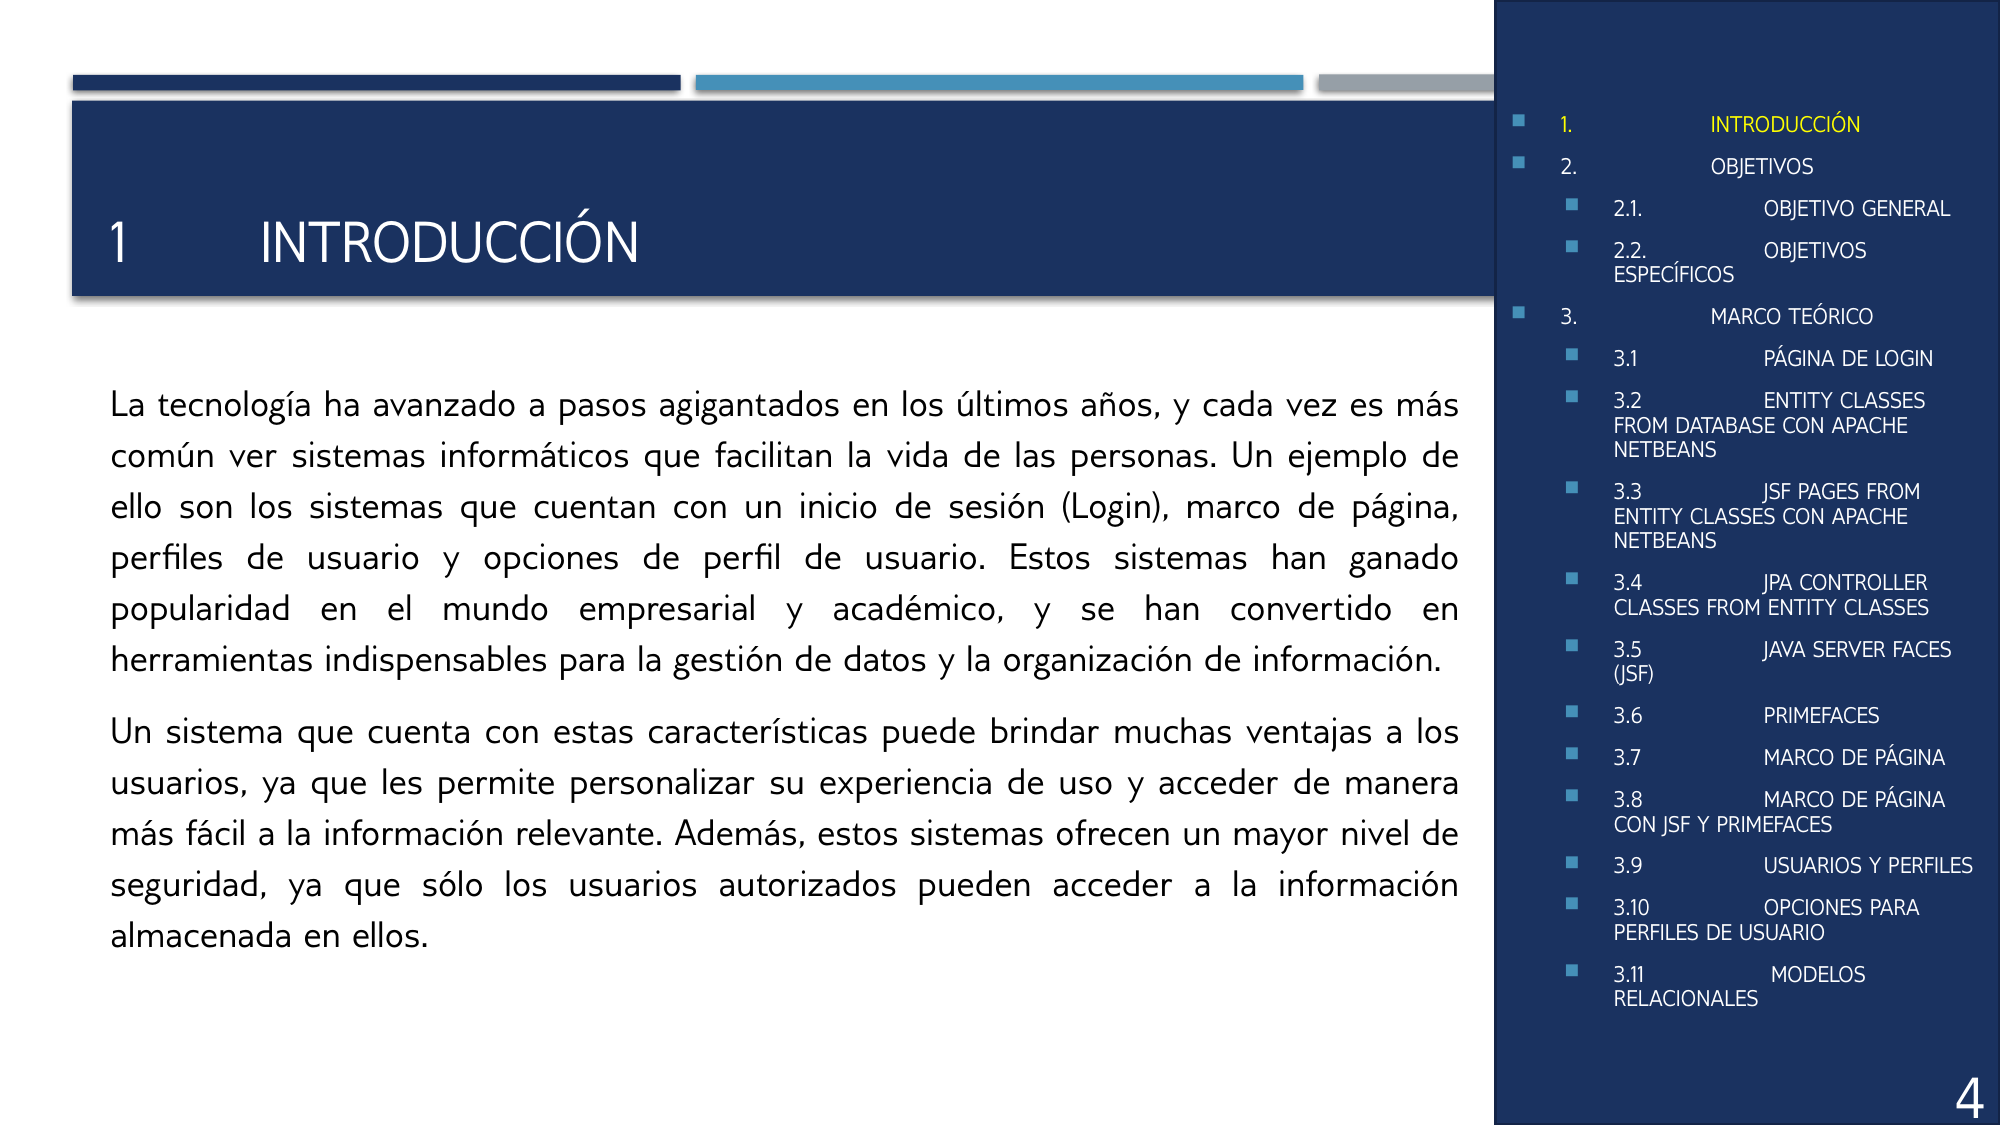

1.	INTRODUCCIÓN
2.	OBJETIVOS
2.1.	OBJETIVO GENERAL
2.2.	OBJETIVOS ESPECÍFICOS
3.	MARCO TEÓRICO
3.1	PÁGINA DE LOGIN
3.2	ENTITY CLASSES FROM DATABASE CON APACHE NETBEANS
3.3	JSF PAGES FROM ENTITY CLASSES CON APACHE NETBEANS
3.4	JPA CONTROLLER CLASSES FROM ENTITY CLASSES
3.5	JAVA SERVER FACES (JSF)
3.6	PRIMEFACES
3.7	MARCO DE PÁGINA
3.8	MARCO DE PÁGINA CON JSF Y PRIMEFACES
3.9	USUARIOS Y PERFILES
3.10	OPCIONES PARA PERFILES DE USUARIO
3.11	 MODELOS RELACIONALES
# 1	Introducción
La tecnología ha avanzado a pasos agigantados en los últimos años, y cada vez es más común ver sistemas informáticos que facilitan la vida de las personas. Un ejemplo de ello son los sistemas que cuentan con un inicio de sesión (Login), marco de página, perfiles de usuario y opciones de perfil de usuario. Estos sistemas han ganado popularidad en el mundo empresarial y académico, y se han convertido en herramientas indispensables para la gestión de datos y la organización de información.
Un sistema que cuenta con estas características puede brindar muchas ventajas a los usuarios, ya que les permite personalizar su experiencia de uso y acceder de manera más fácil a la información relevante. Además, estos sistemas ofrecen un mayor nivel de seguridad, ya que sólo los usuarios autorizados pueden acceder a la información almacenada en ellos.
4